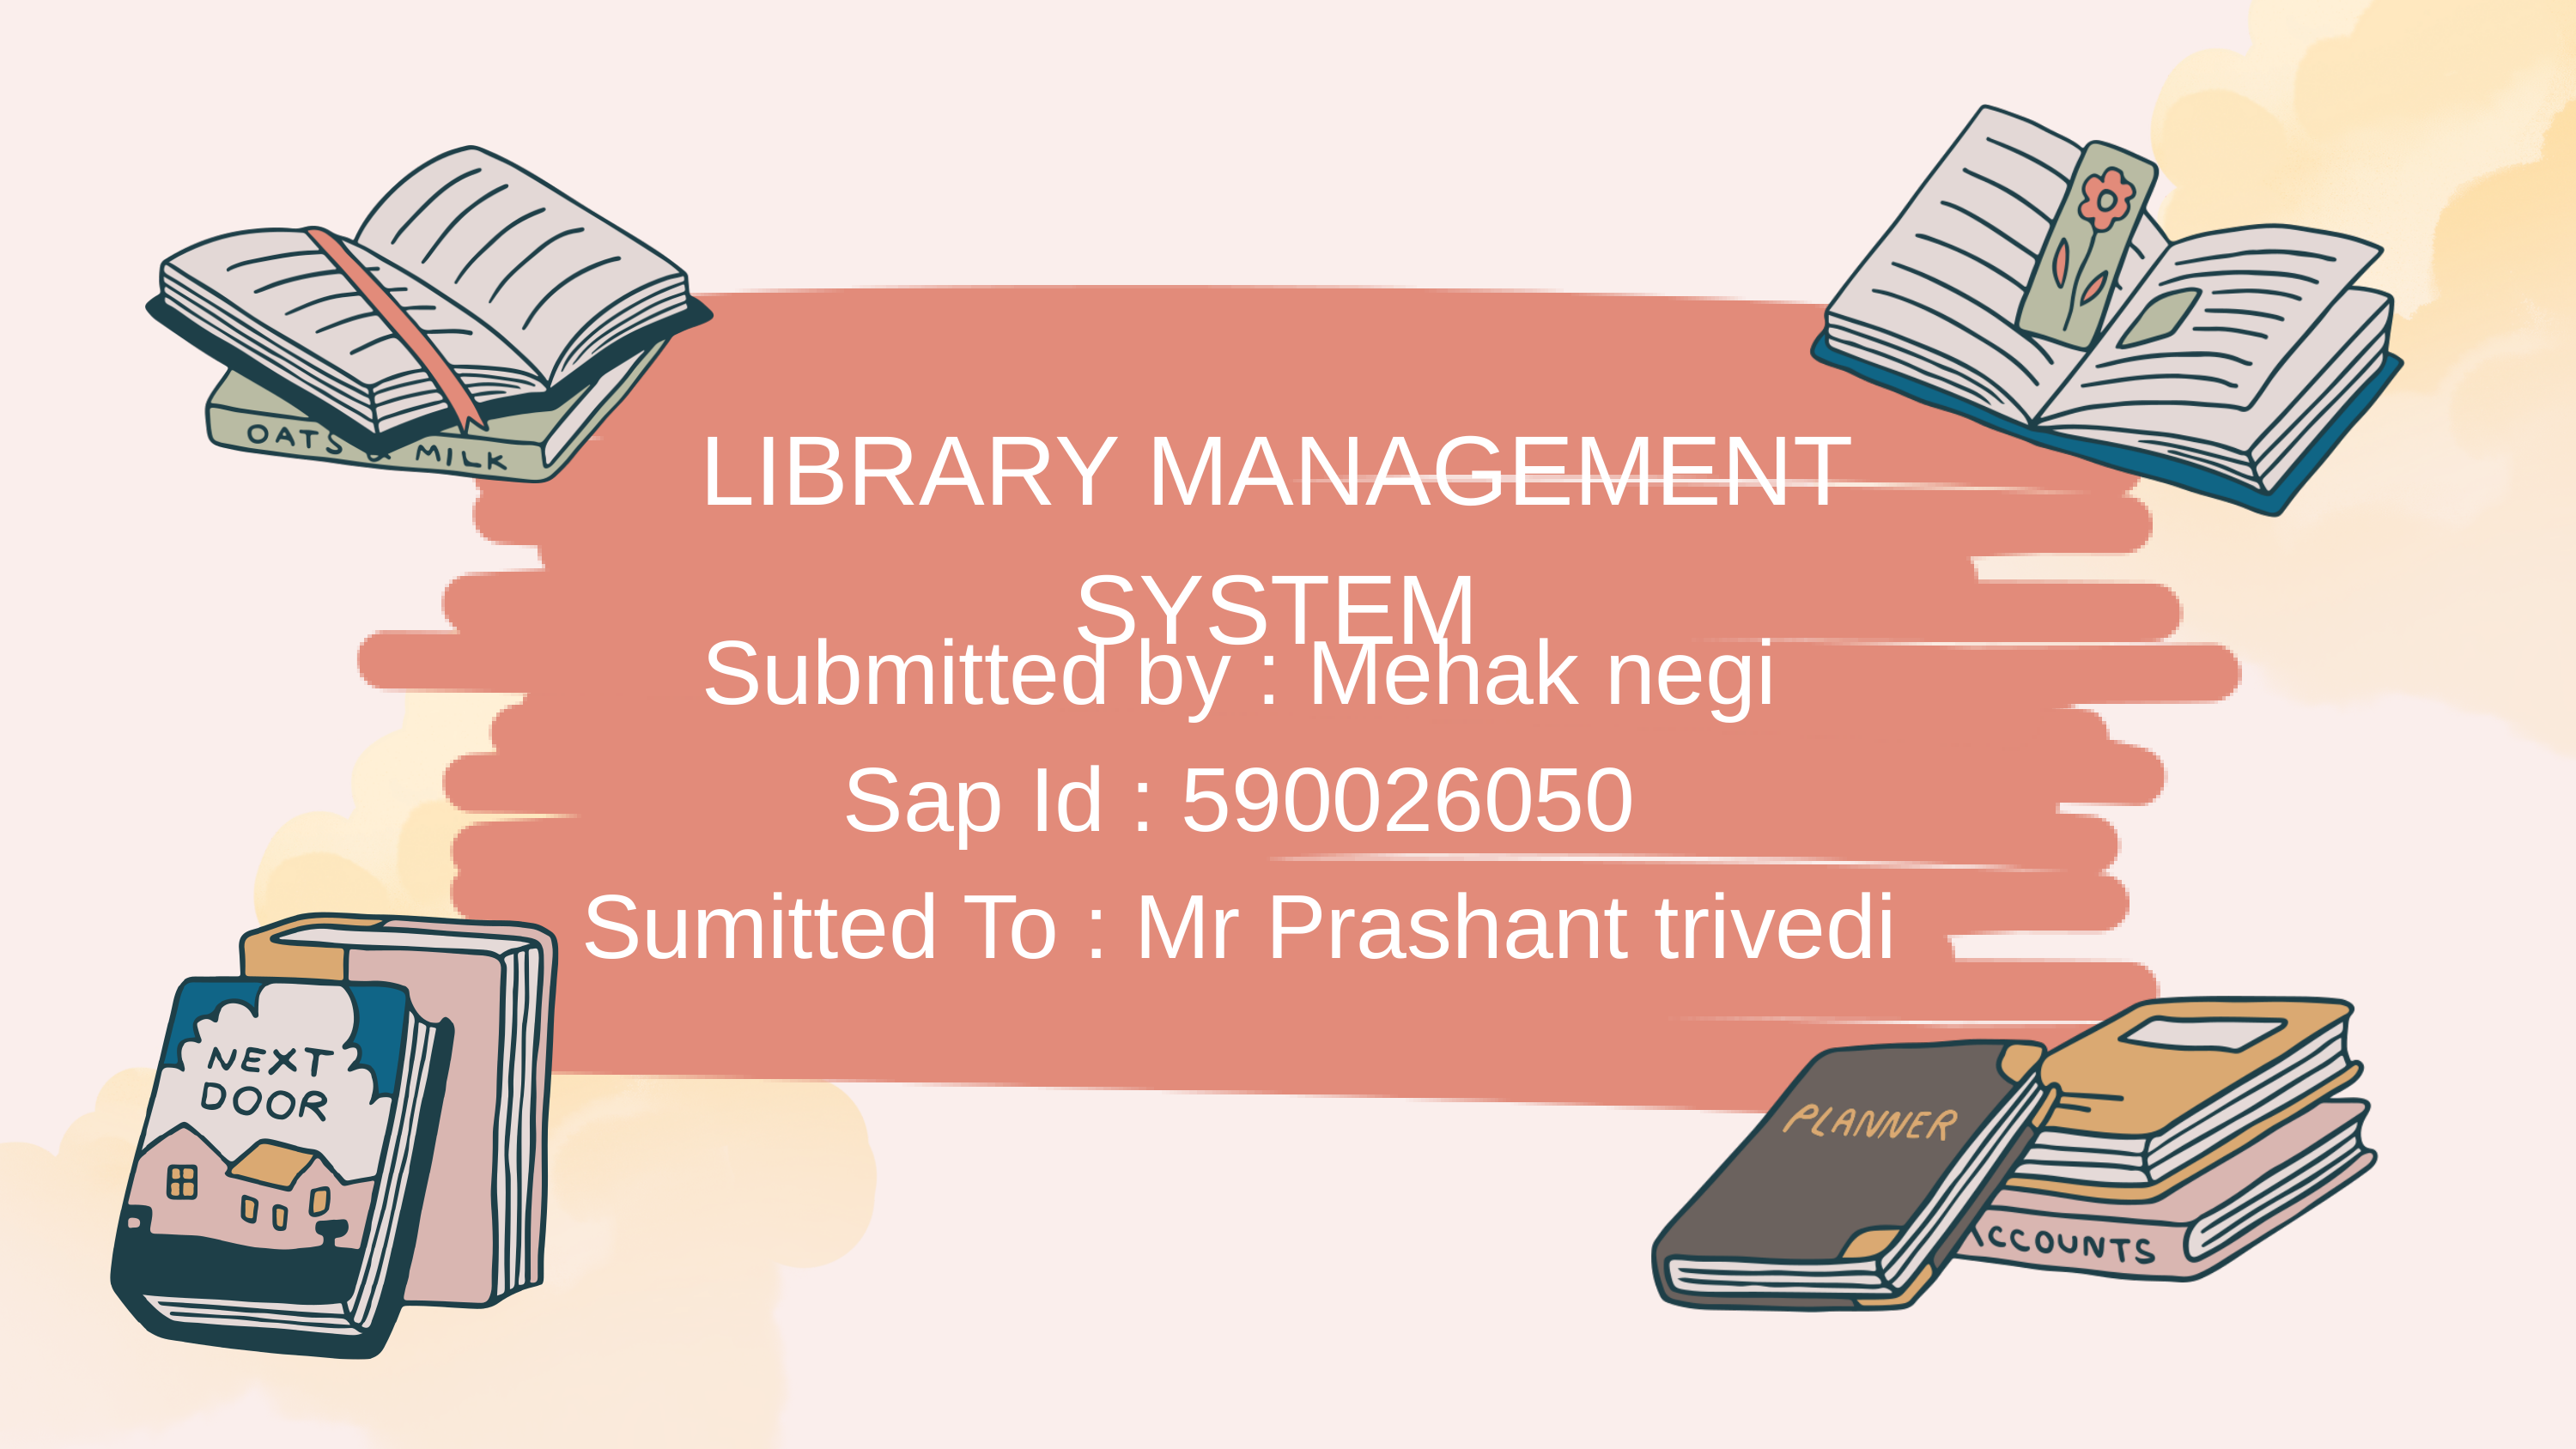

LIBRARY MANAGEMENT SYSTEM
Submitted by : Mehak negi
Sap Id : 590026050
Sumitted To : Mr Prashant trivedi